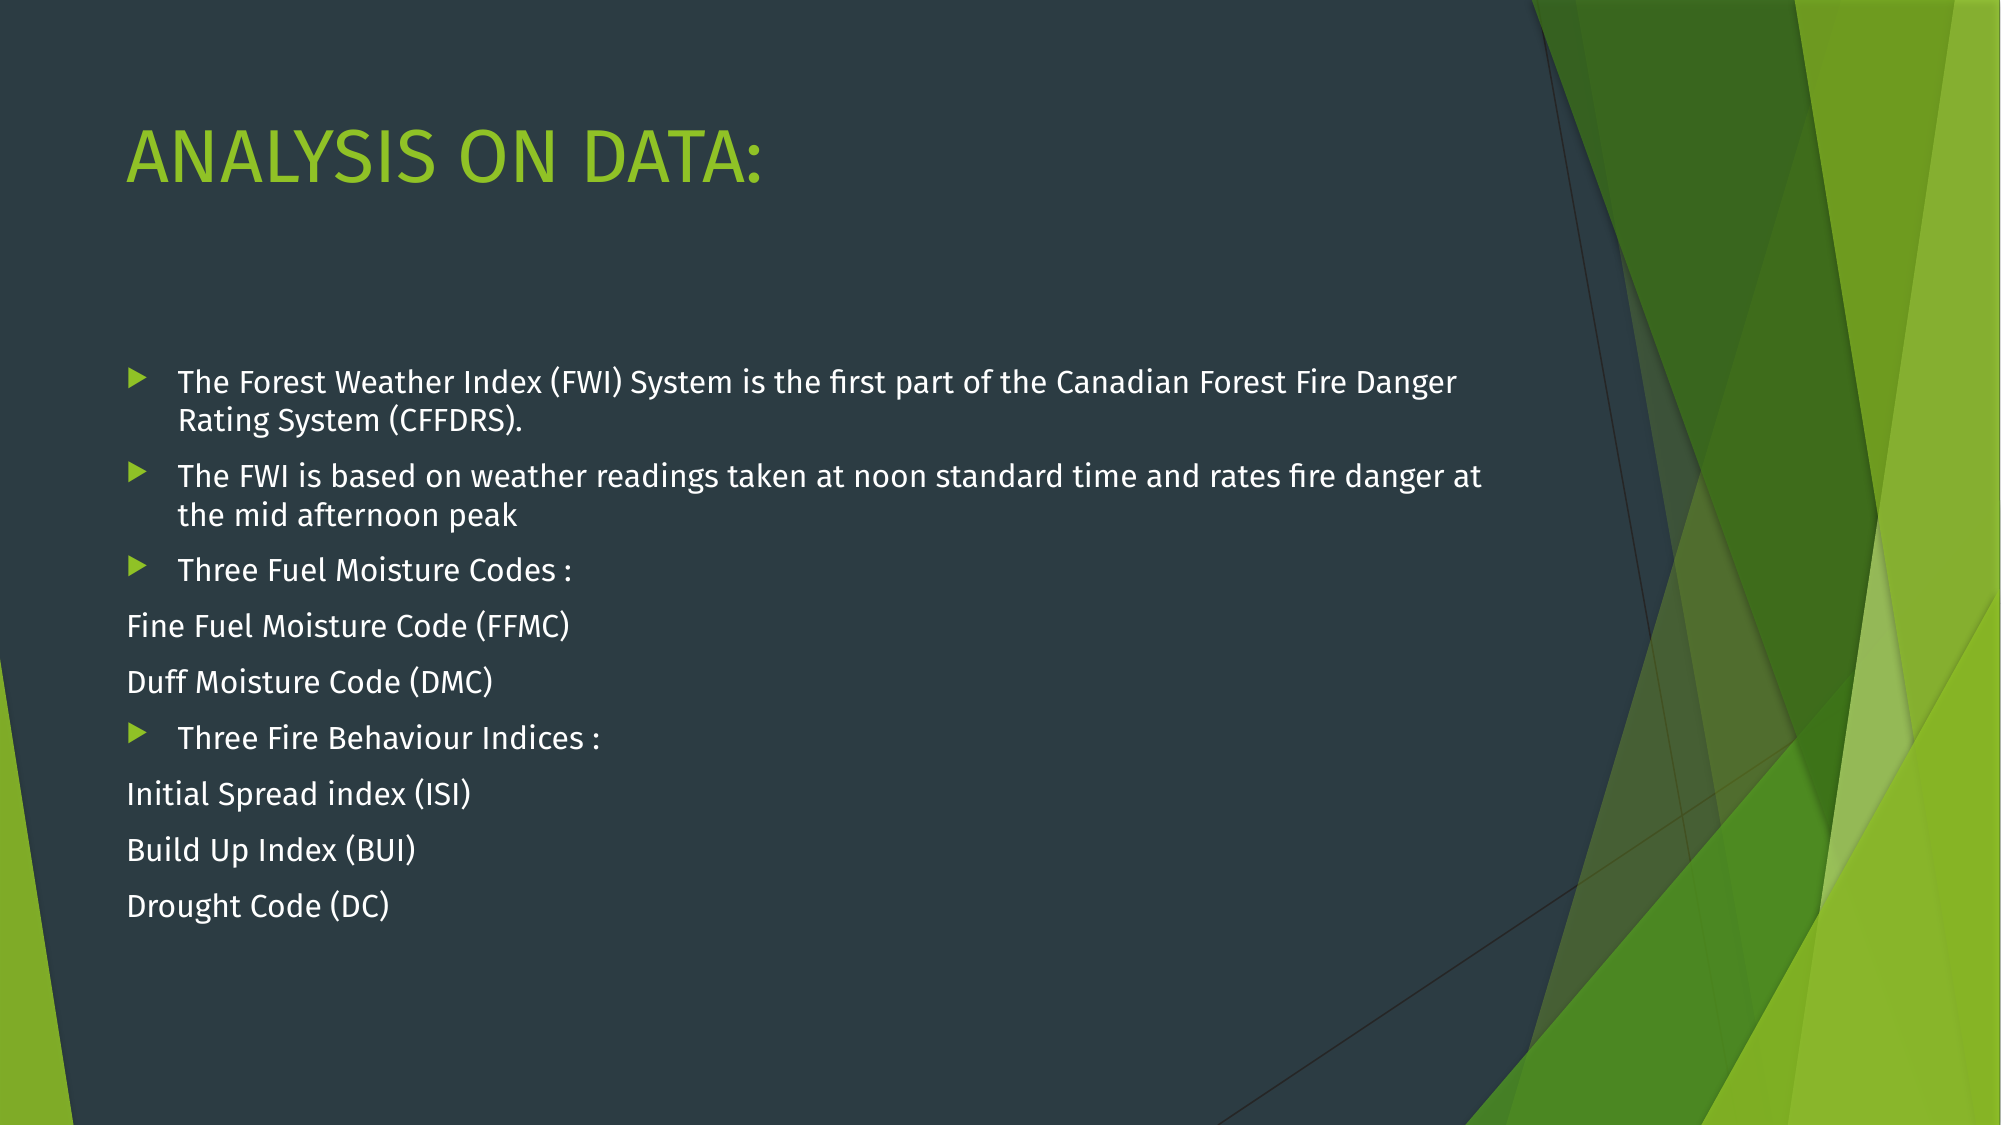

# ANALYSIS ON DATA:
The Forest Weather Index (FWI) System is the first part of the Canadian Forest Fire Danger Rating System (CFFDRS).
The FWI is based on weather readings taken at noon standard time and rates fire danger at the mid afternoon peak
Three Fuel Moisture Codes :
Fine Fuel Moisture Code (FFMC)
Duff Moisture Code (DMC)
Three Fire Behaviour Indices :
Initial Spread index (ISI)
Build Up Index (BUI)
Drought Code (DC)